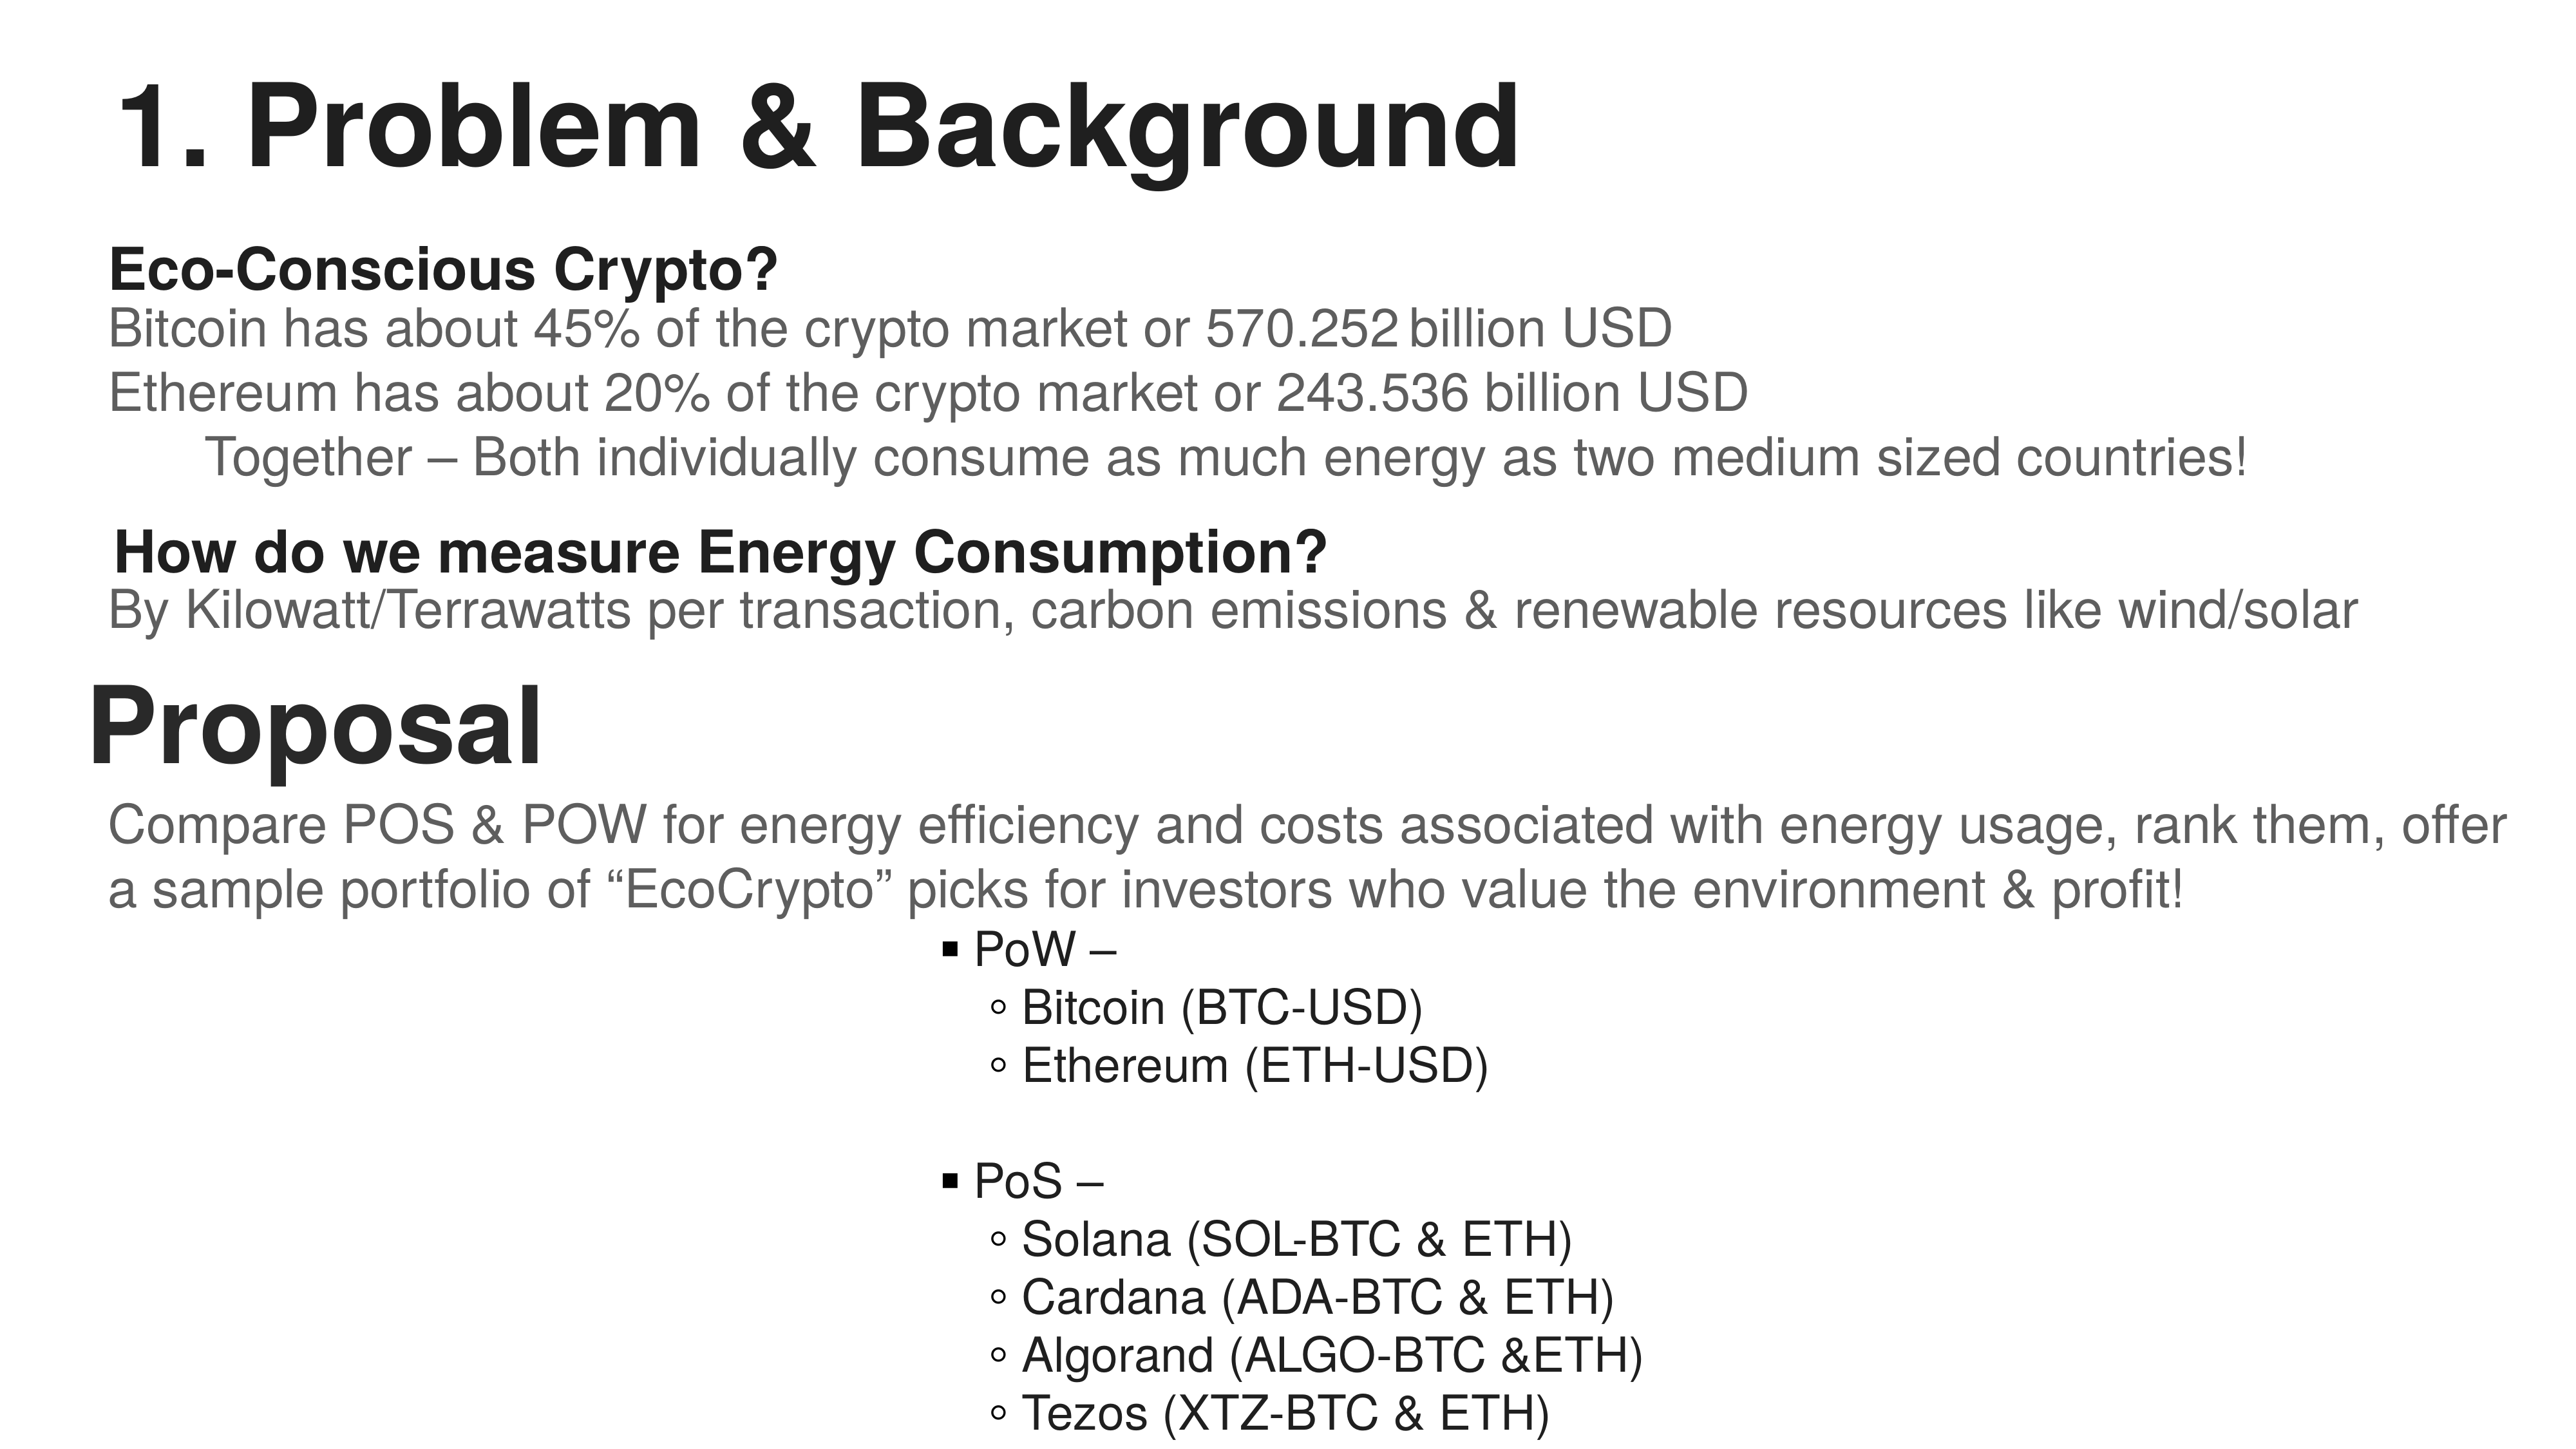

1. Problem & Background
# Eco-Conscious Crypto?
Bitcoin has about 45% of the crypto market or 570.252 billion USD
Ethereum has about 20% of the crypto market or 243.536 billion USD
	Together – Both individually consume as much energy as two medium sized countries!

How do we measure Energy Consumption?
By Kilowatt/Terrawatts per transaction, carbon emissions & renewable resources like wind/solar
Proposal
Compare POS & POW for energy efficiency and costs associated with energy usage, rank them, offer
a sample portfolio of “EcoCrypto” picks for investors who value the environment & profit!

PoW –
Bitcoin (BTC-USD)
Ethereum (ETH-USD)

PoS –
Solana (SOL-BTC & ETH)
Cardana (ADA-BTC & ETH)
Algorand (ALGO-BTC &ETH)
Tezos (XTZ-BTC & ETH)